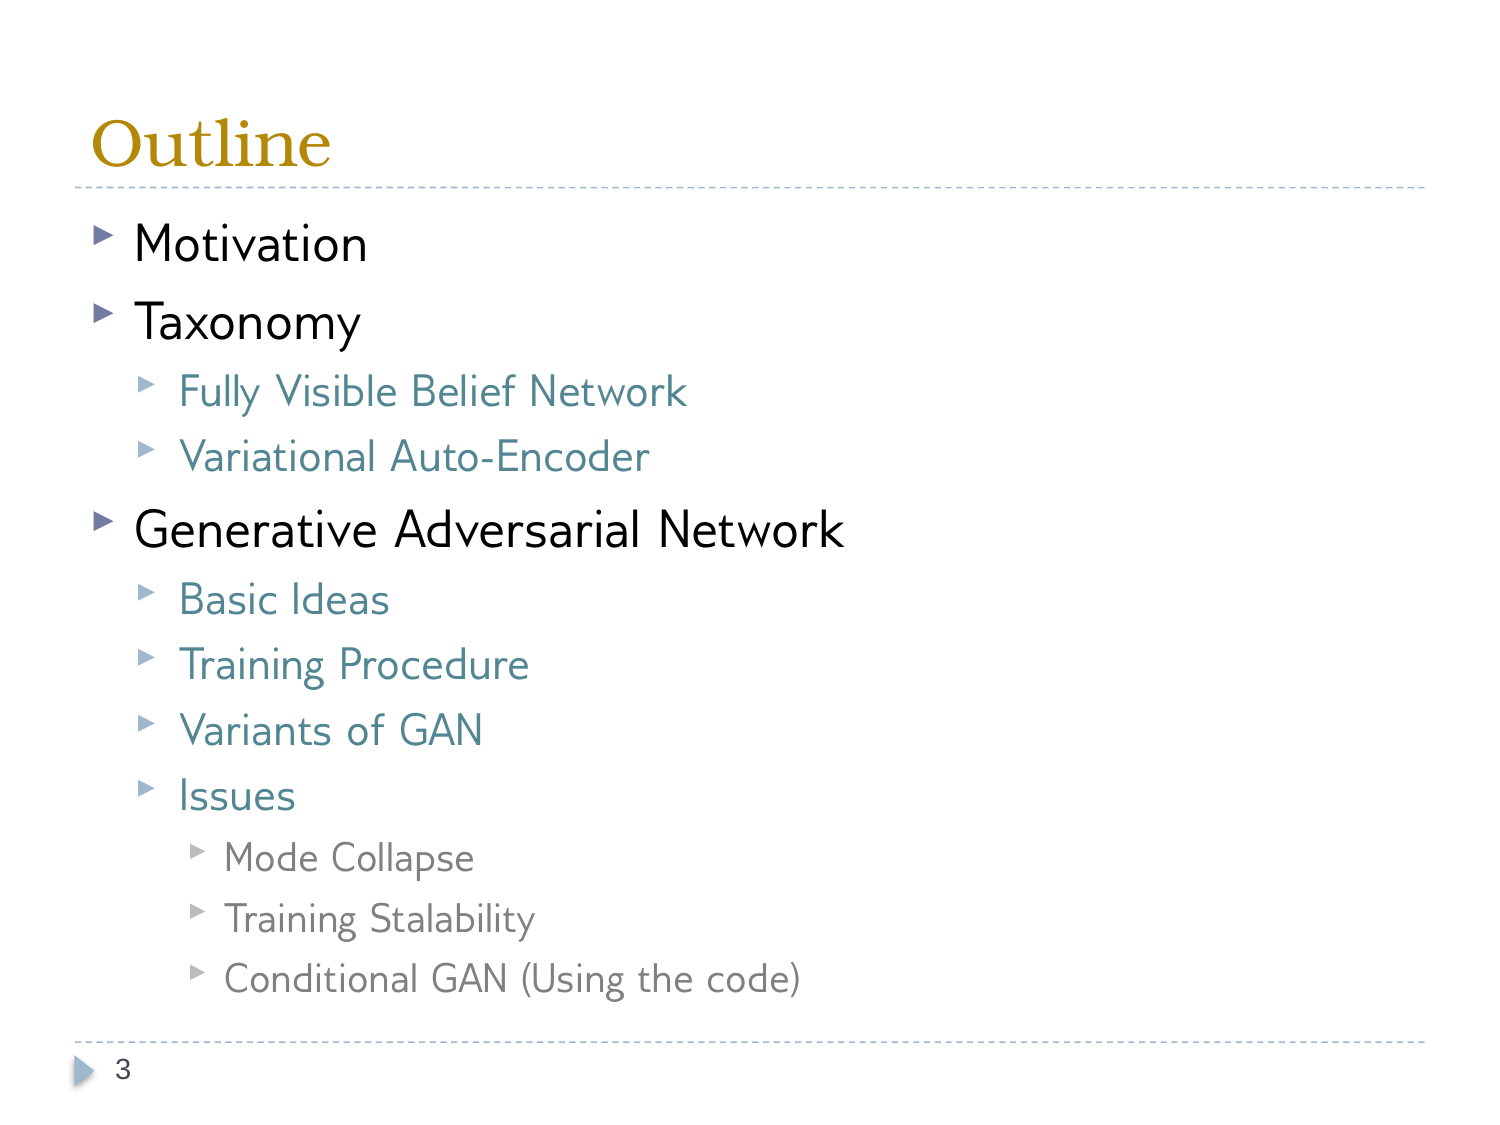

# Outline
Motivation
Taxonomy
Fully Visible Belief Network
Variational Auto-Encoder
Generative Adversarial Network
Basic Ideas
Training Procedure
Variants of GAN
Issues
Mode Collapse
Training Stalability
Conditional GAN (Using the code)

3